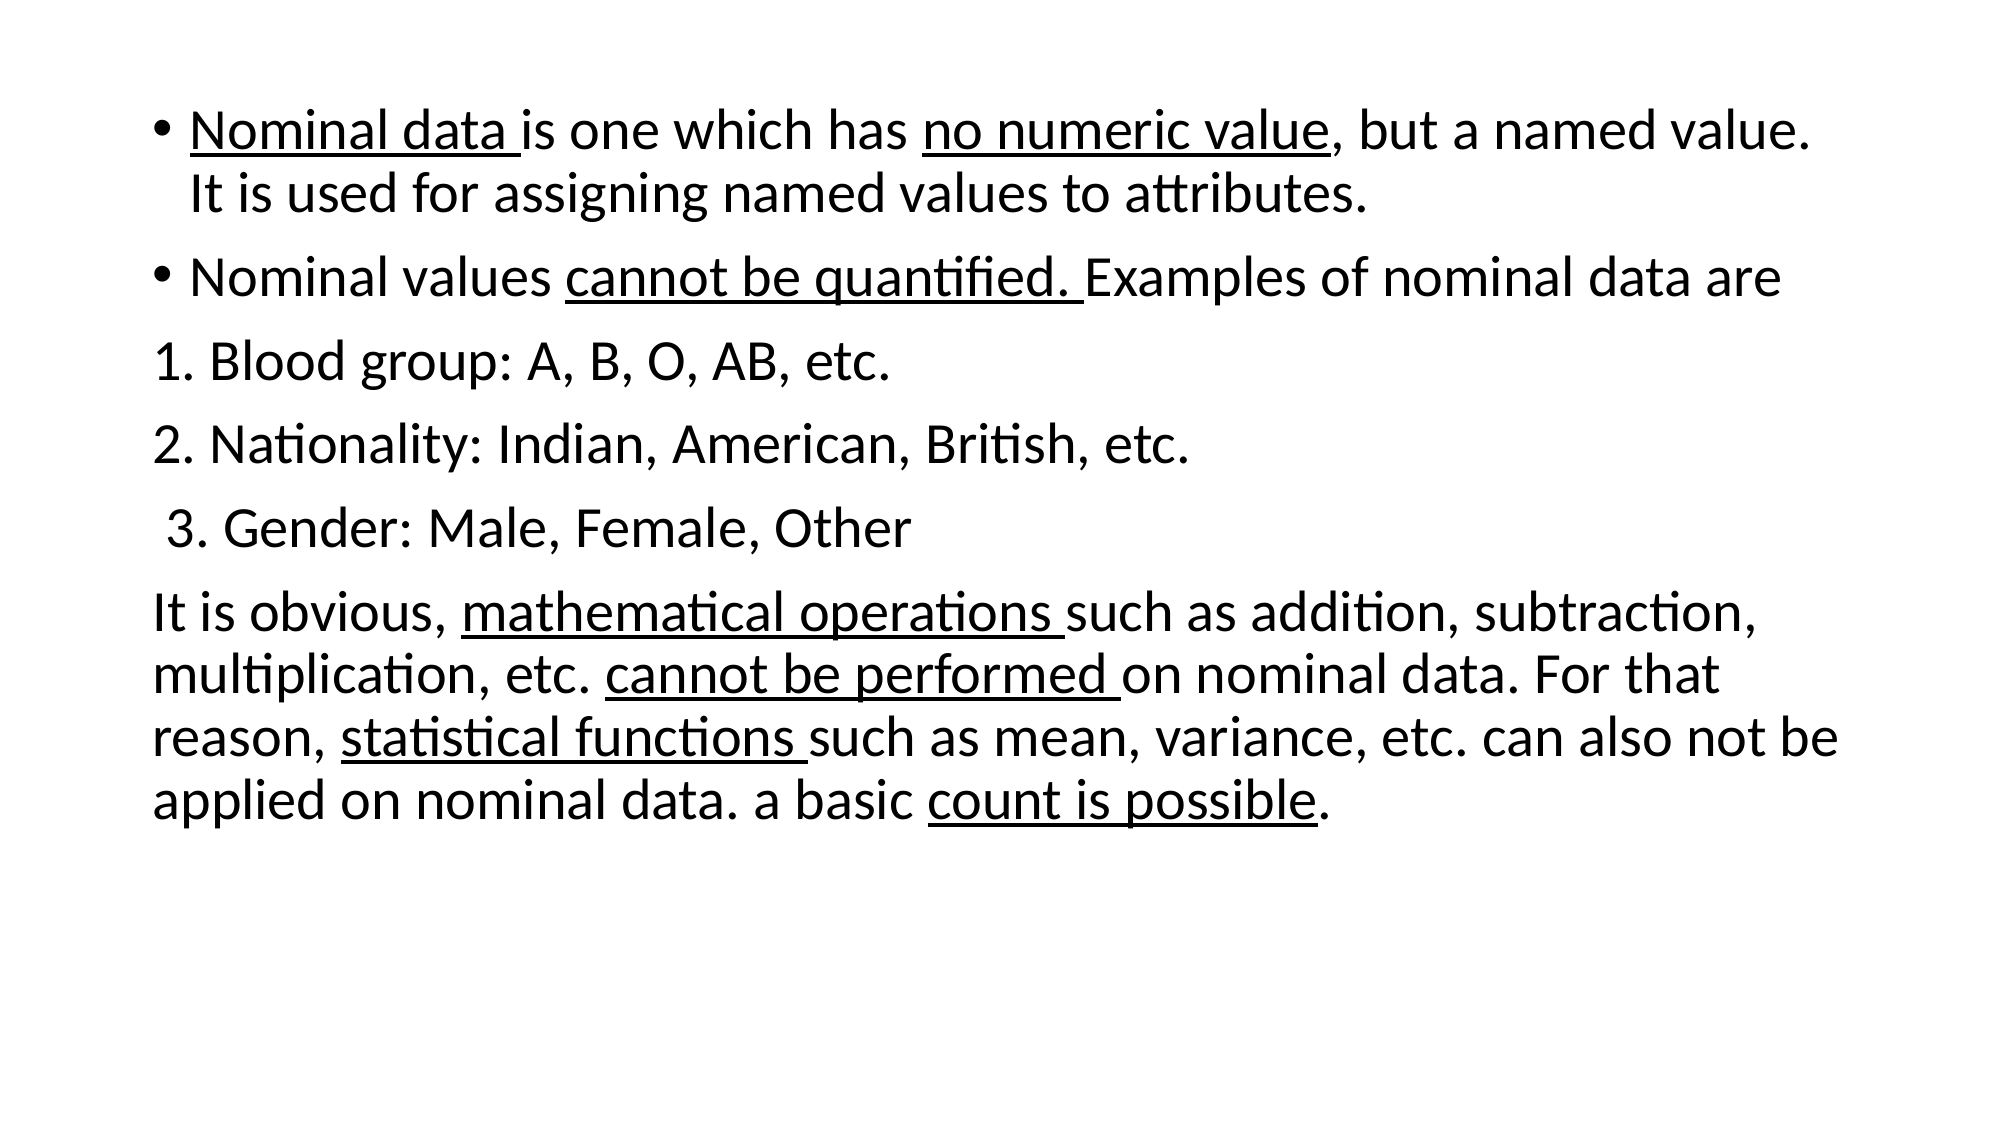

Nominal data is one which has no numeric value, but a named value. It is used for assigning named values to attributes.
Nominal values cannot be quantified. Examples of nominal data are
1. Blood group: A, B, O, AB, etc.
2. Nationality: Indian, American, British, etc.
 3. Gender: Male, Female, Other
It is obvious, mathematical operations such as addition, subtraction, multiplication, etc. cannot be performed on nominal data. For that reason, statistical functions such as mean, variance, etc. can also not be applied on nominal data. a basic count is possible.